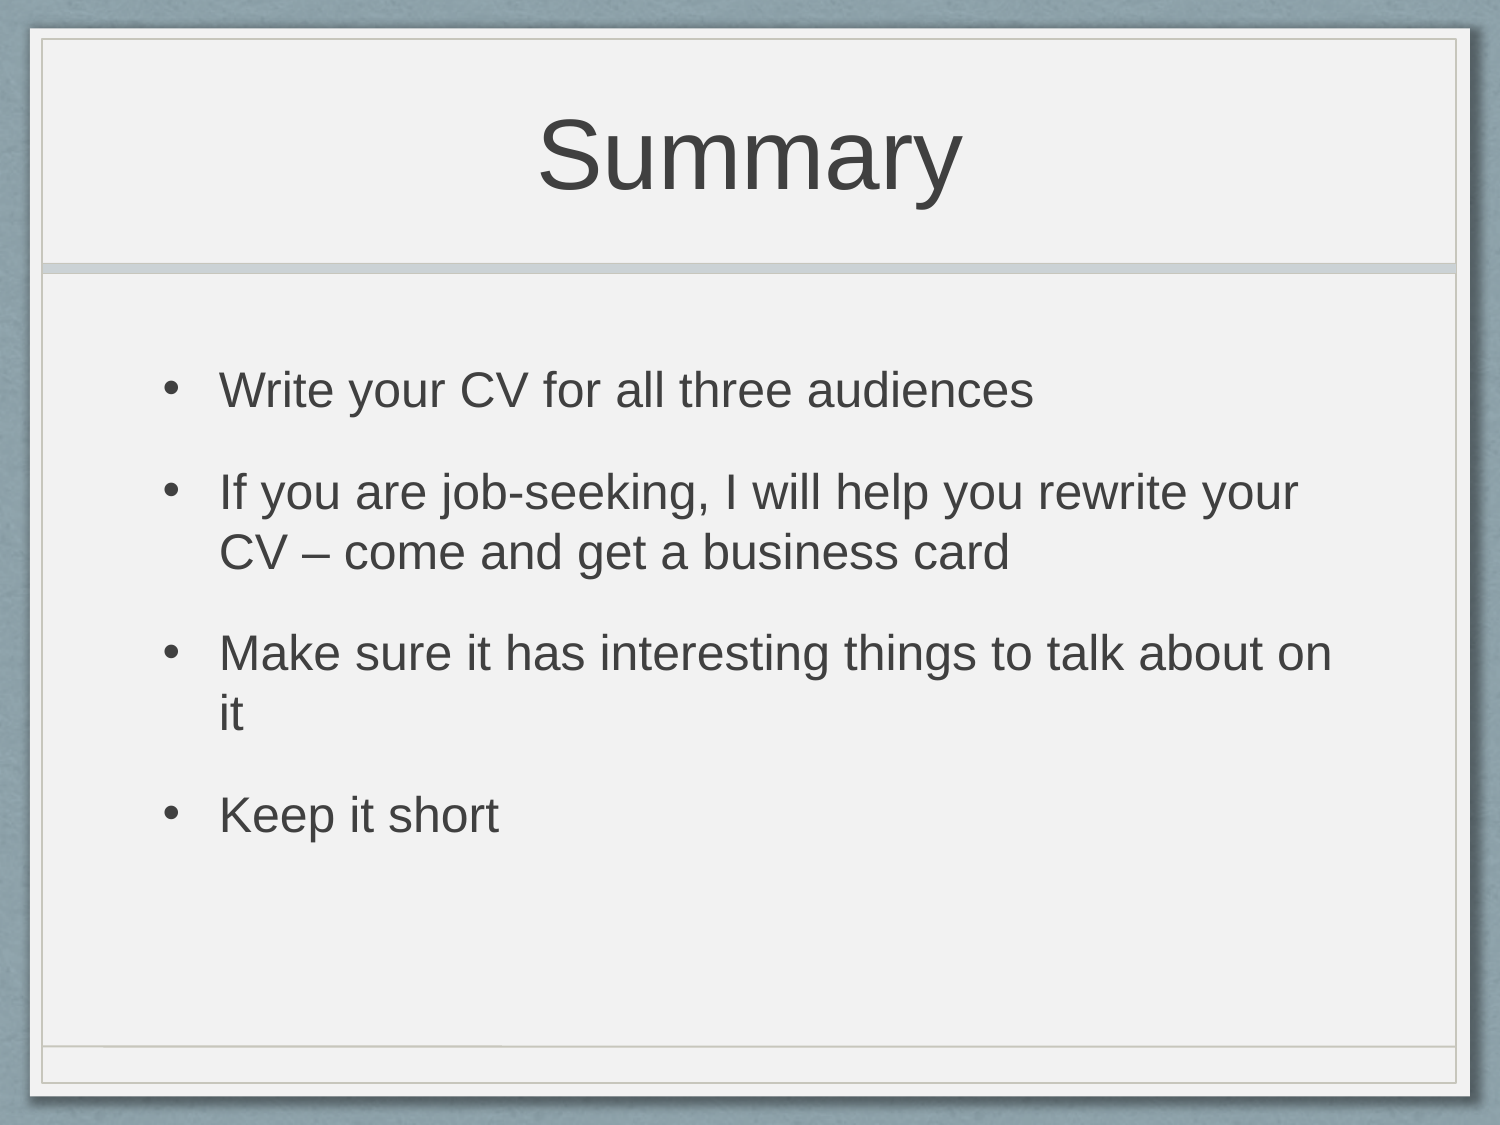

# Summary
Write your CV for all three audiences
If you are job-seeking, I will help you rewrite your CV – come and get a business card
Make sure it has interesting things to talk about on it
Keep it short